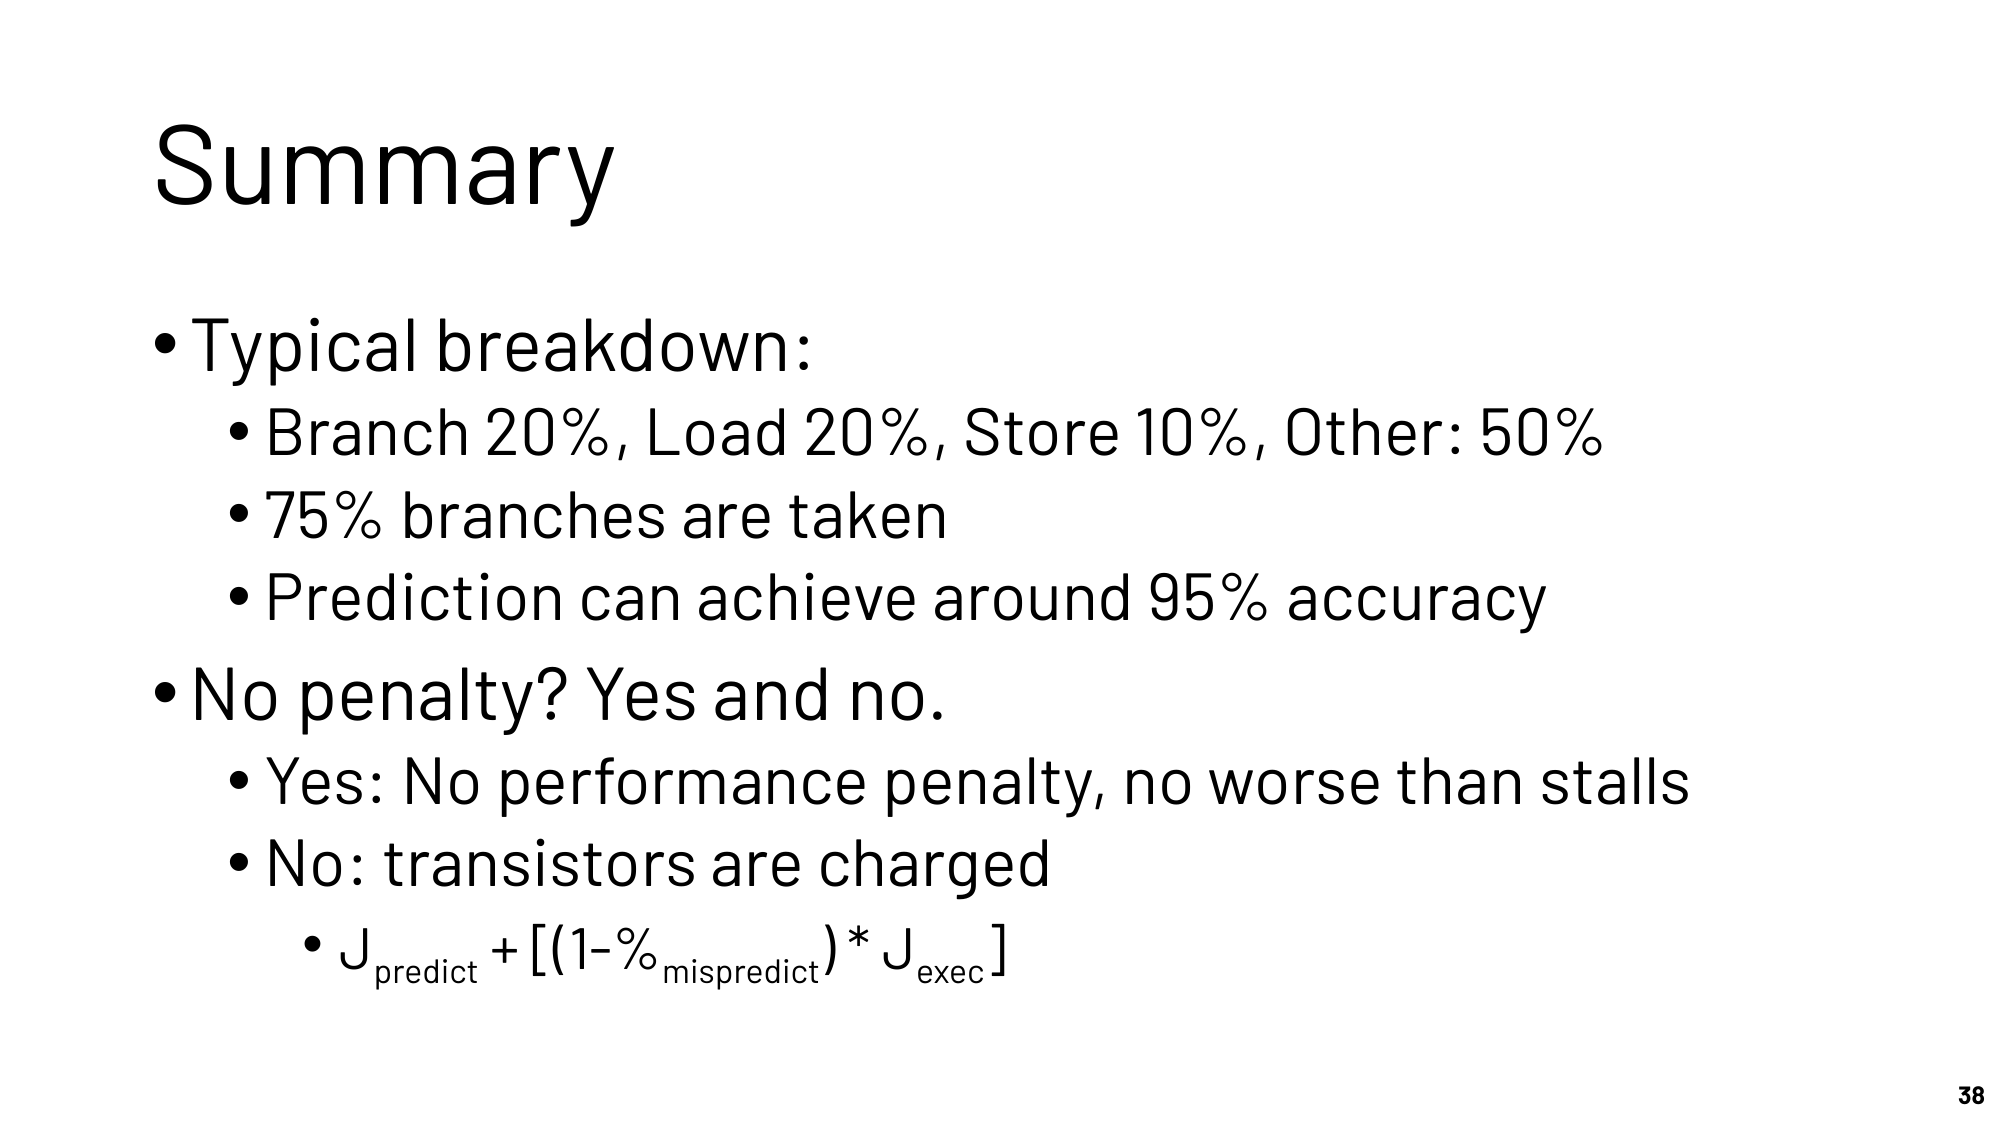

# Summary
Typical breakdown:
Branch 20%, Load 20%, Store 10%, Other: 50%
75% branches are taken
Prediction can achieve around 95% accuracy
No penalty? Yes and no.
Yes: No performance penalty, no worse than stalls
No: transistors are charged
Jpredict + [(1-%mispredict) * Jexec]
38